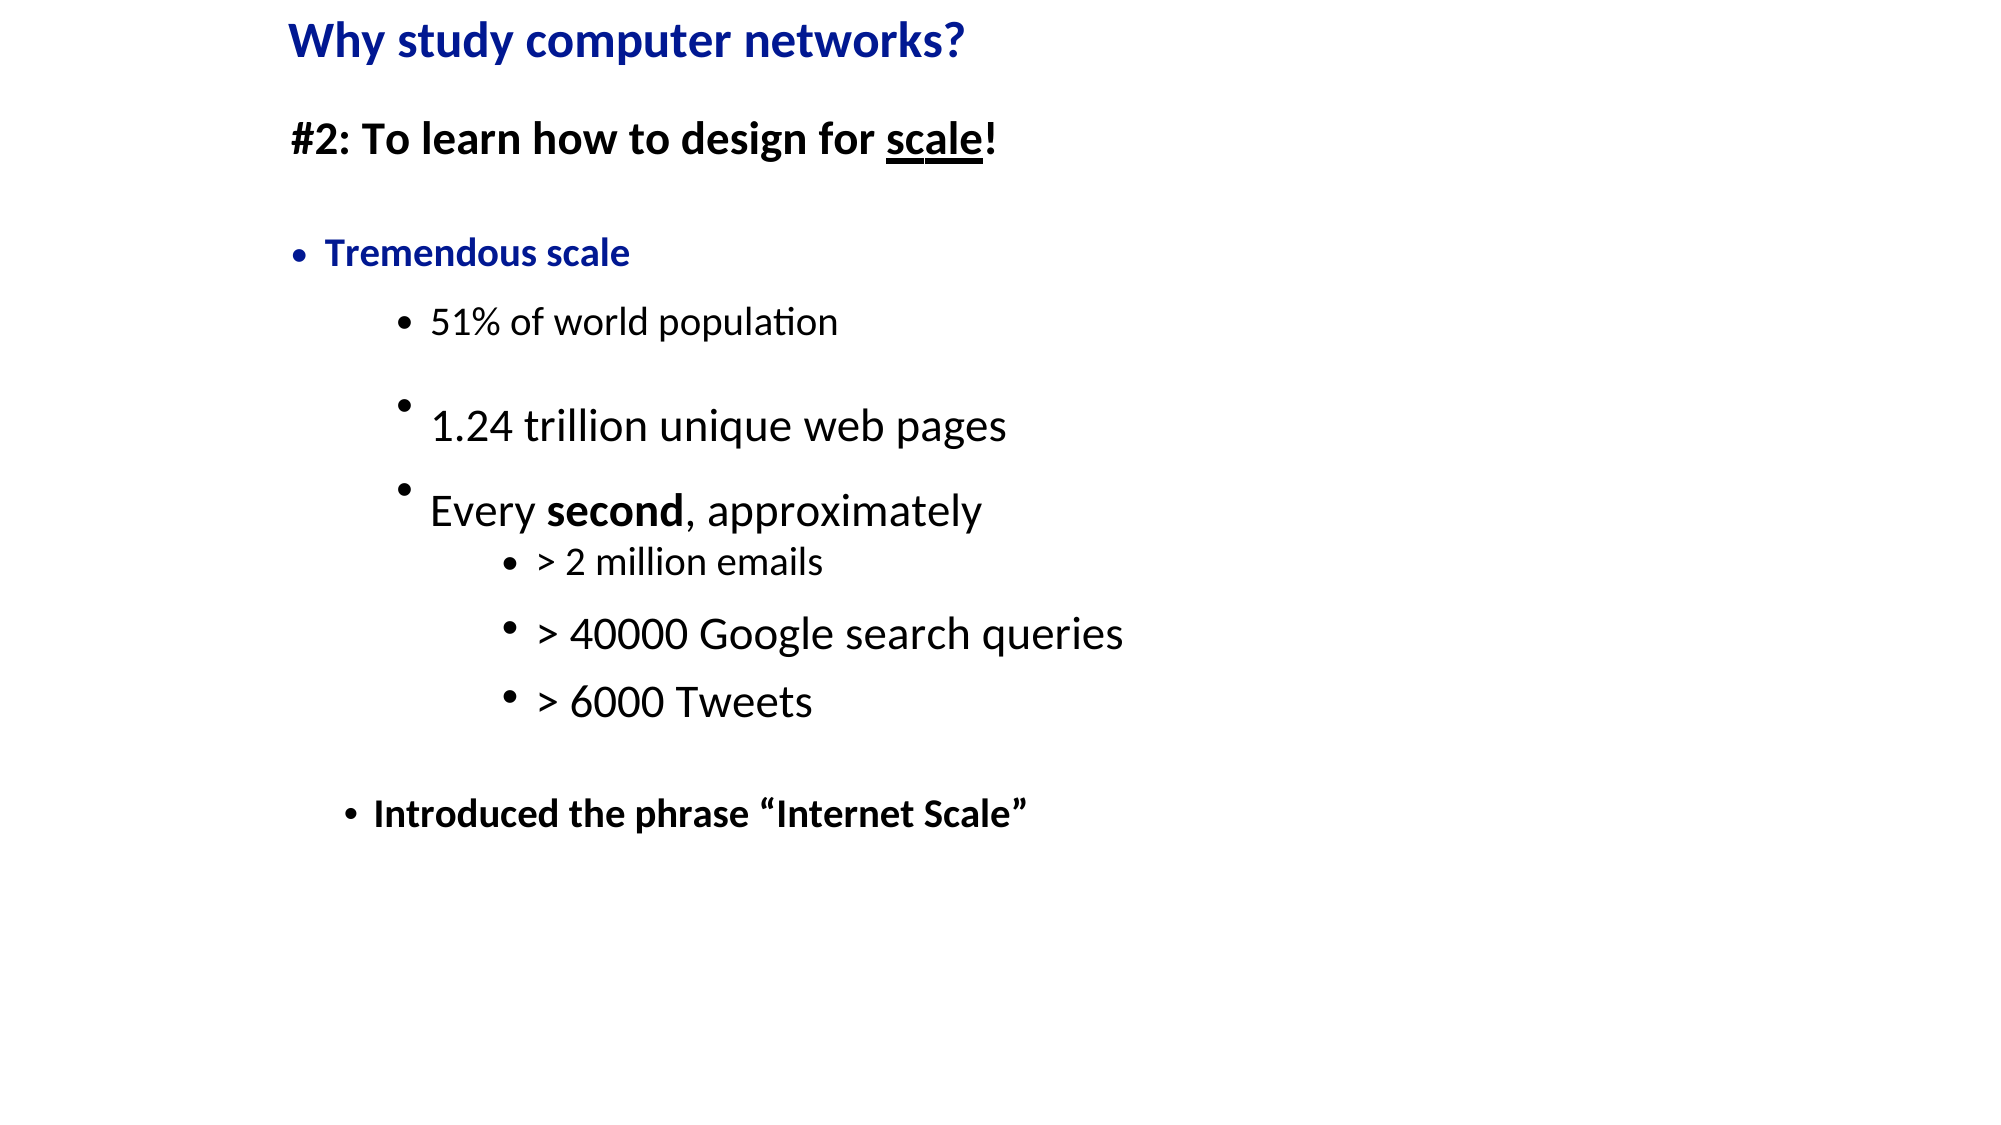

Why study computer networks?
#2: To learn how to design for scale!
Tremendous scale
•
•
•
•
51% of world population
1.24 trillion unique web pages Every second, approximately
•
•
•
> 2 million emails
> 40000 Google search queries
> 6000 Tweets
• Introduced the phrase “Internet Scale”